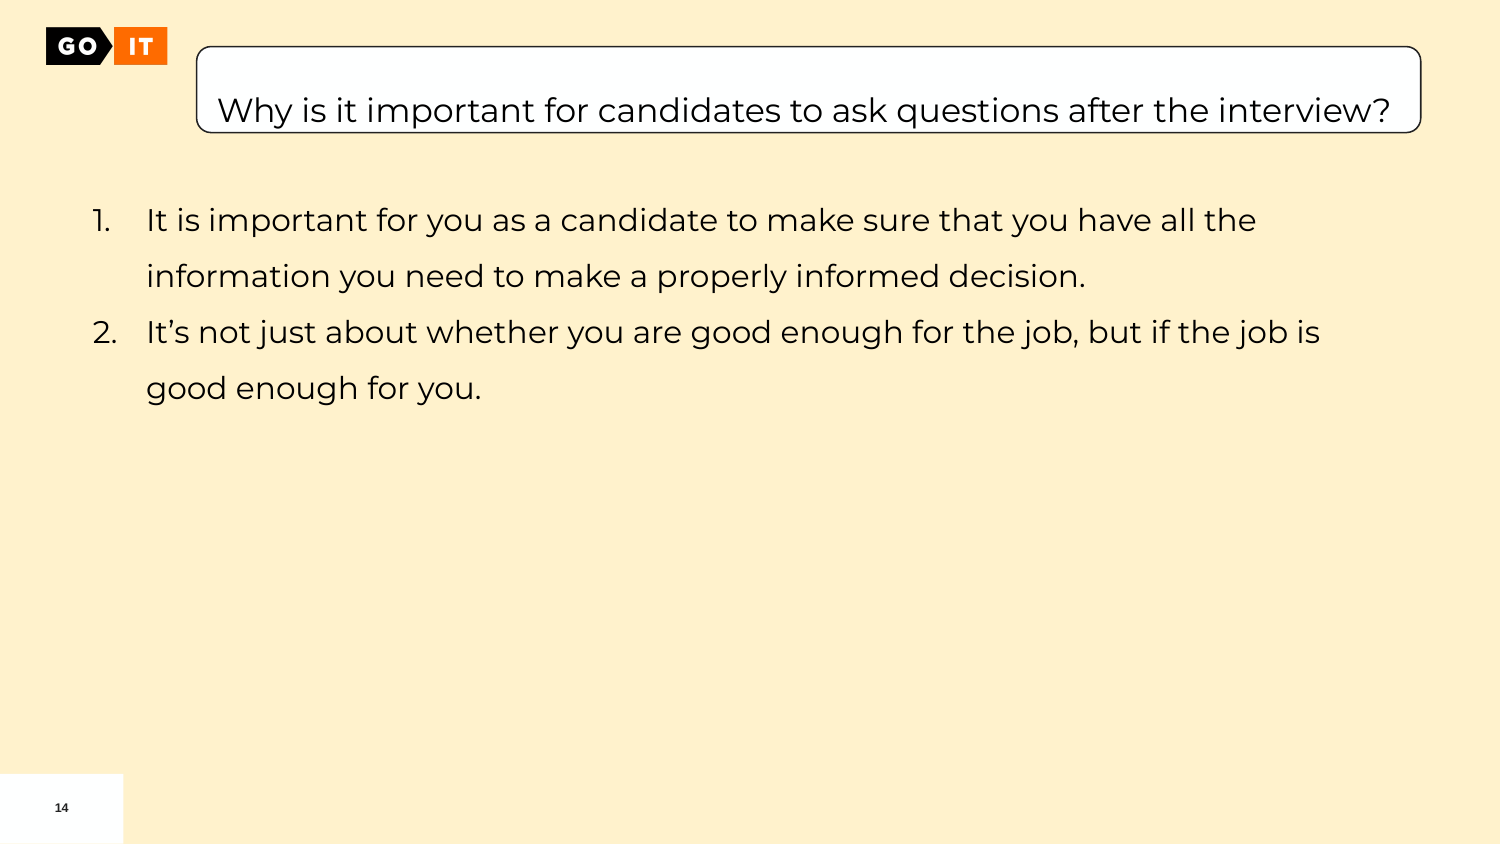

Why is it important for candidates to ask questions after the interview?
It is important for you as a candidate to make sure that you have all the information you need to make a properly informed decision.
It’s not just about whether you are good enough for the job, but if the job is good enough for you.